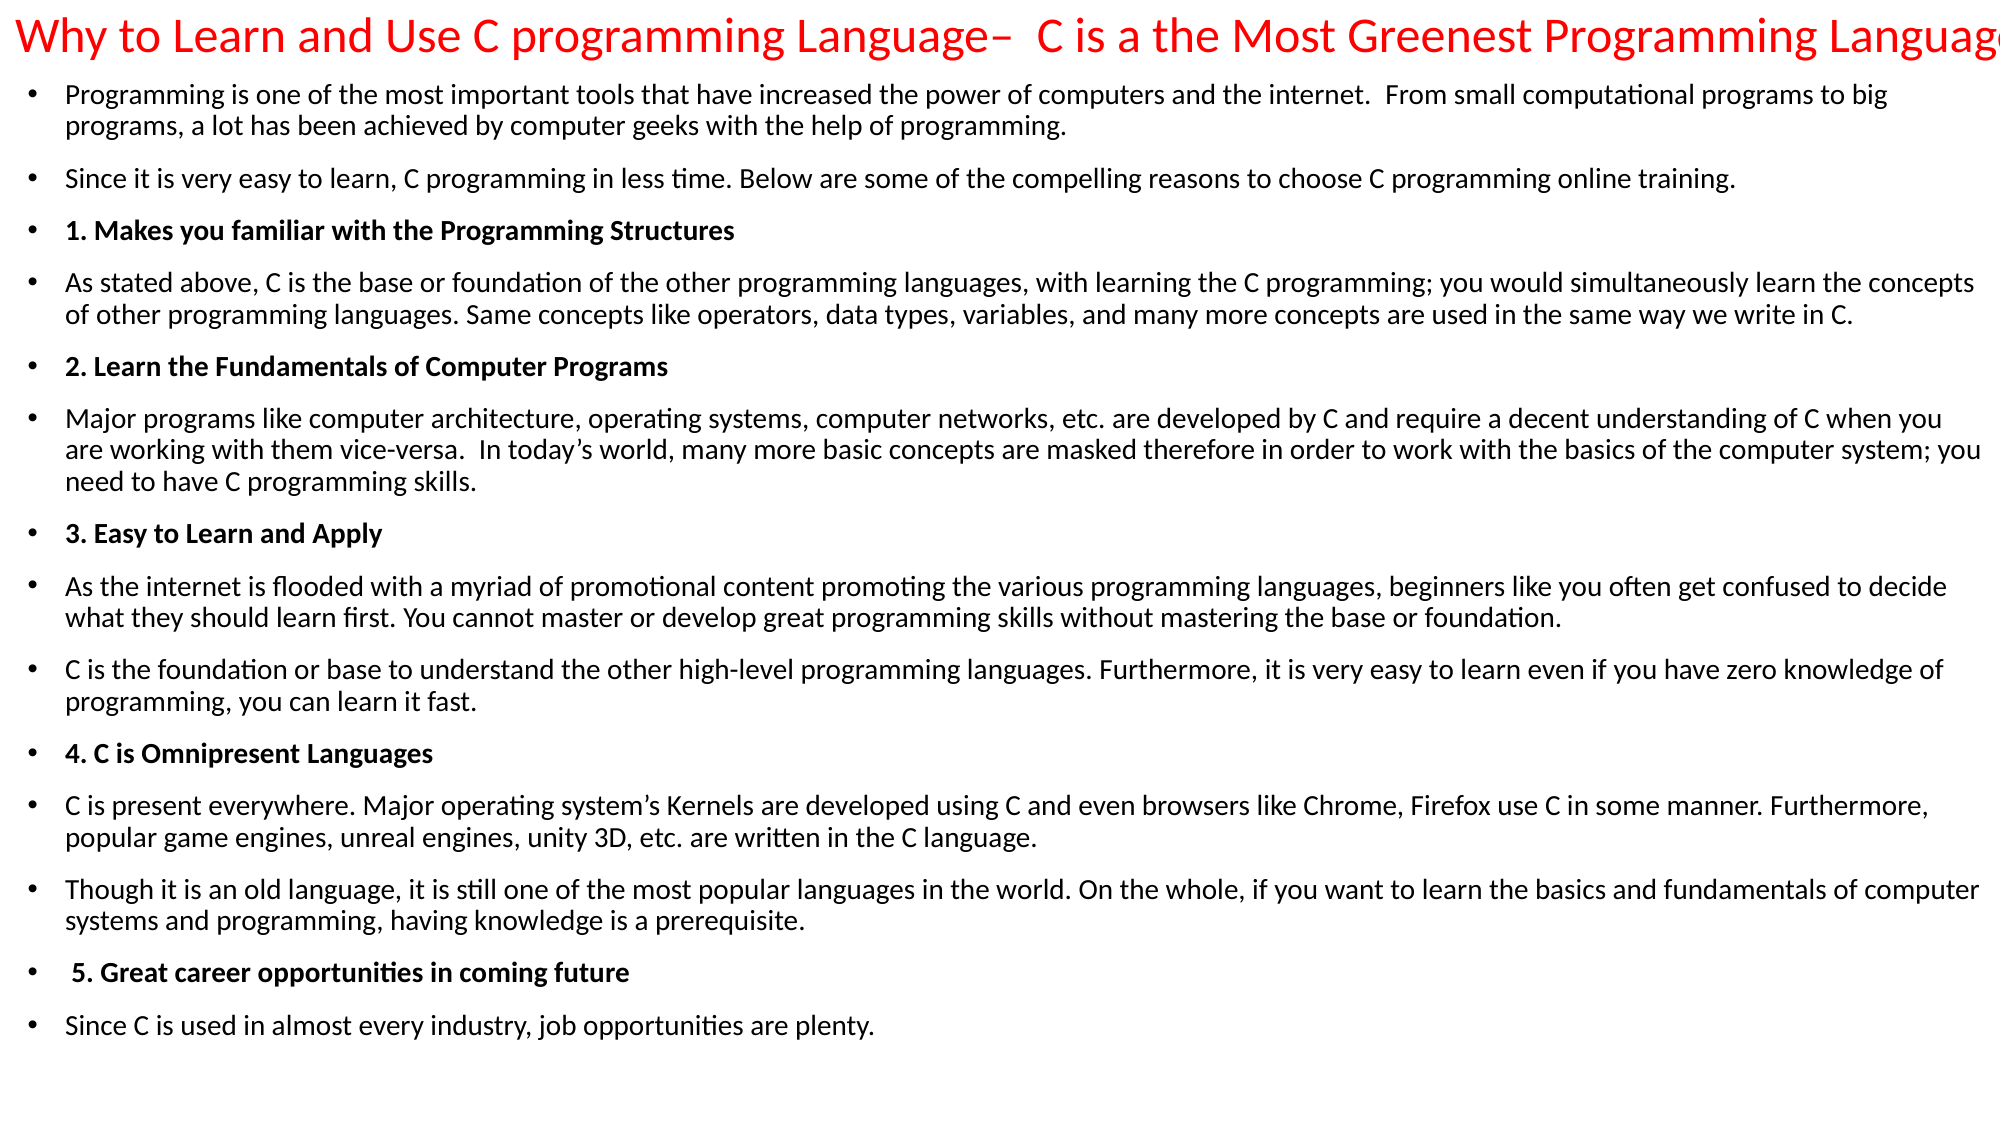

# Why to Learn and Use C programming Language–  C is a the Most Greenest Programming Language
Programming is one of the most important tools that have increased the power of computers and the internet.  From small computational programs to big programs, a lot has been achieved by computer geeks with the help of programming.
Since it is very easy to learn, C programming in less time. Below are some of the compelling reasons to choose C programming online training.
1. Makes you familiar with the Programming Structures
As stated above, C is the base or foundation of the other programming languages, with learning the C programming; you would simultaneously learn the concepts of other programming languages. Same concepts like operators, data types, variables, and many more concepts are used in the same way we write in C.
2. Learn the Fundamentals of Computer Programs
Major programs like computer architecture, operating systems, computer networks, etc. are developed by C and require a decent understanding of C when you are working with them vice-versa.  In today’s world, many more basic concepts are masked therefore in order to work with the basics of the computer system; you need to have C programming skills.
3. Easy to Learn and Apply
As the internet is flooded with a myriad of promotional content promoting the various programming languages, beginners like you often get confused to decide what they should learn first. You cannot master or develop great programming skills without mastering the base or foundation.
C is the foundation or base to understand the other high-level programming languages. Furthermore, it is very easy to learn even if you have zero knowledge of programming, you can learn it fast.
4. C is Omnipresent Languages
C is present everywhere. Major operating system’s Kernels are developed using C and even browsers like Chrome, Firefox use C in some manner. Furthermore, popular game engines, unreal engines, unity 3D, etc. are written in the C language.
Though it is an old language, it is still one of the most popular languages in the world. On the whole, if you want to learn the basics and fundamentals of computer systems and programming, having knowledge is a prerequisite.
 5. Great career opportunities in coming future
Since C is used in almost every industry, job opportunities are plenty.